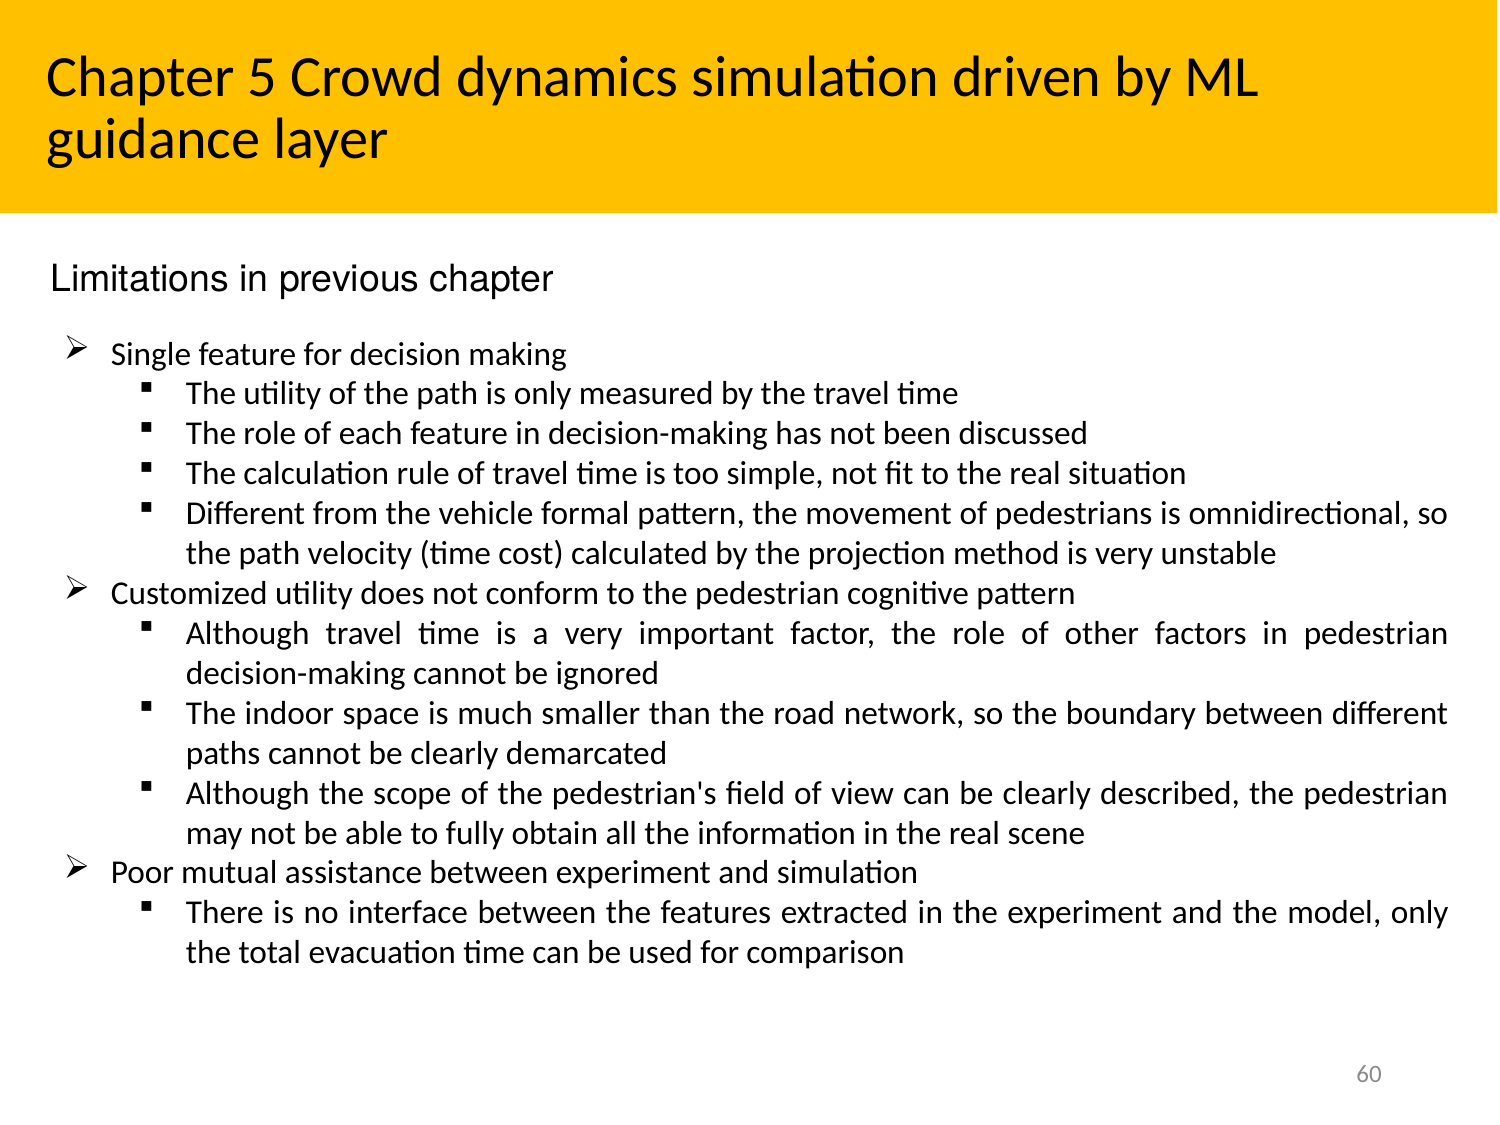

# Chapter 5 Crowd dynamics simulation driven by ML guidance layer

Limitations in previous chapter
Single feature for decision making
The utility of the path is only measured by the travel time
The role of each feature in decision-making has not been discussed
The calculation rule of travel time is too simple, not fit to the real situation
Different from the vehicle formal pattern, the movement of pedestrians is omnidirectional, so the path velocity (time cost) calculated by the projection method is very unstable
Customized utility does not conform to the pedestrian cognitive pattern
Although travel time is a very important factor, the role of other factors in pedestrian decision-making cannot be ignored
The indoor space is much smaller than the road network, so the boundary between different paths cannot be clearly demarcated
Although the scope of the pedestrian's field of view can be clearly described, the pedestrian may not be able to fully obtain all the information in the real scene
Poor mutual assistance between experiment and simulation
There is no interface between the features extracted in the experiment and the model, only the total evacuation time can be used for comparison
60